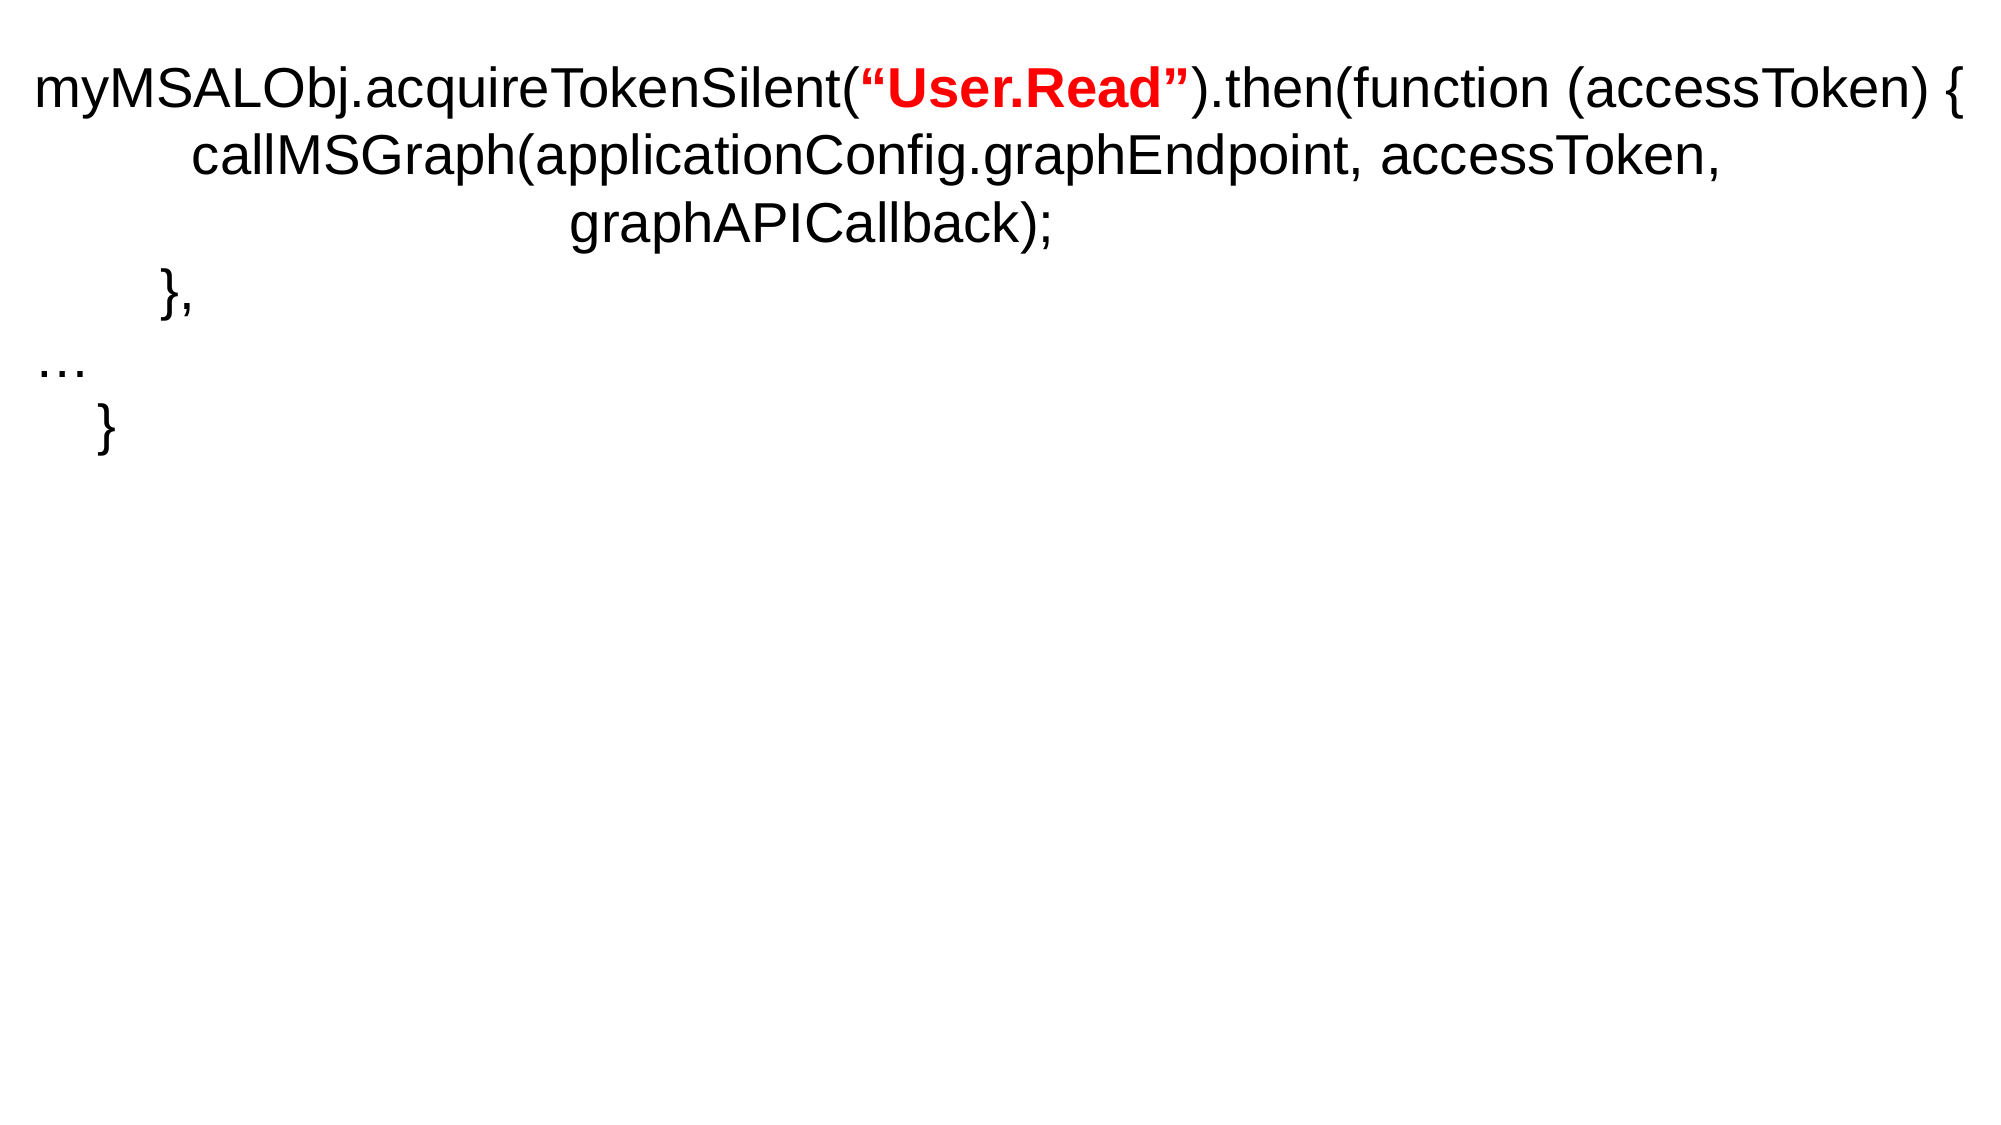

myMSALObj.acquireTokenSilent(“User.Read”).then(function (accessToken) {
          callMSGraph(applicationConfig.graphEndpoint, accessToken,
                                  graphAPICallback);
        },
…
    }